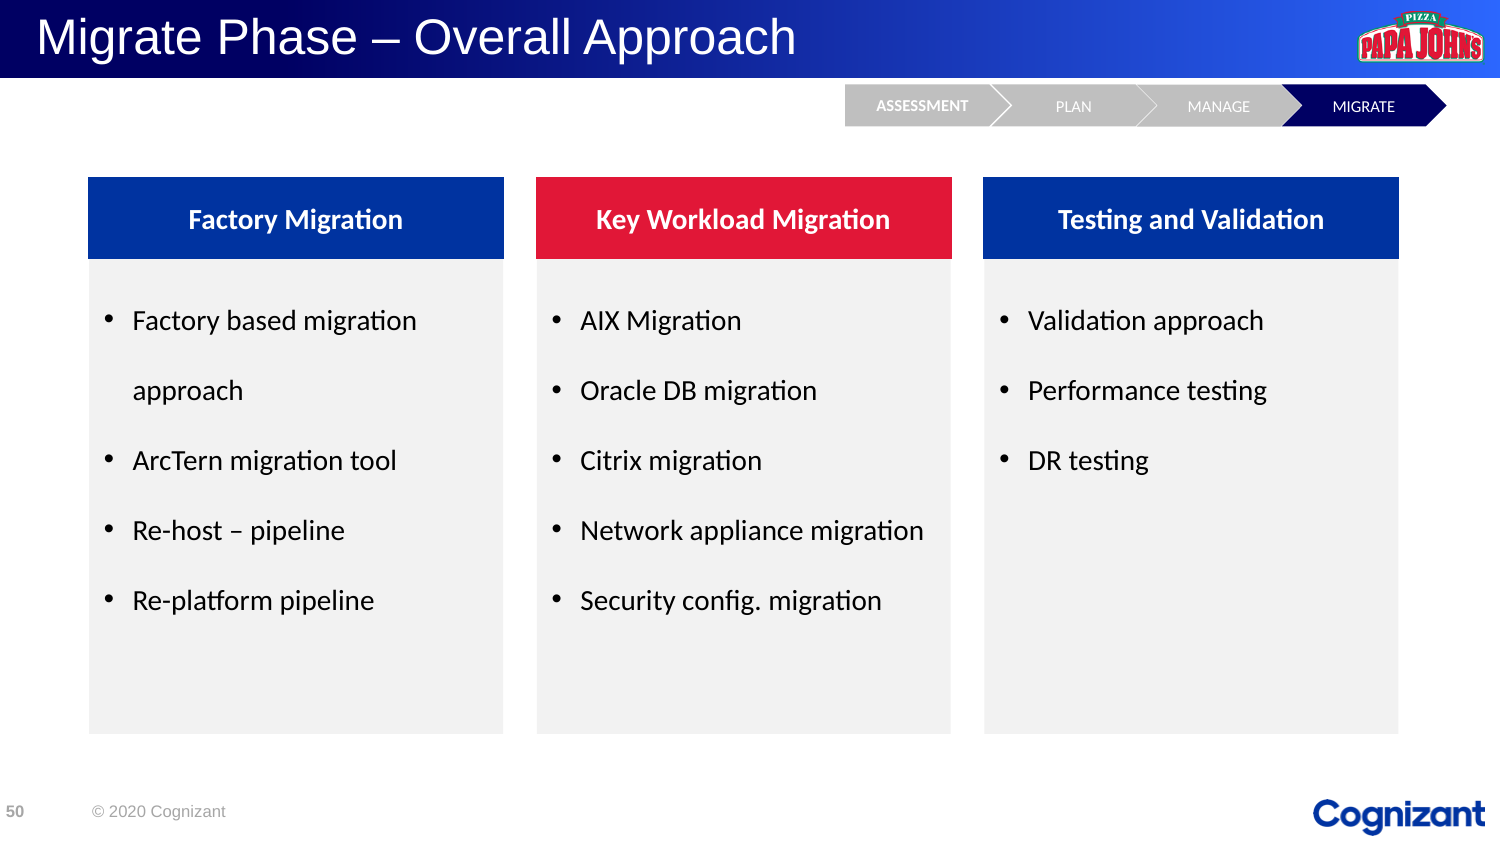

# Migrate Phase – Overall Approach
ASSESSMENT
PLAN
MIGRATE
MANAGE
Factory Migration
Key Workload Migration
Testing and Validation
Factory based migration approach
ArcTern migration tool
Re-host – pipeline
Re-platform pipeline
AIX Migration
Oracle DB migration
Citrix migration
Network appliance migration
Security config. migration
Validation approach
Performance testing
DR testing